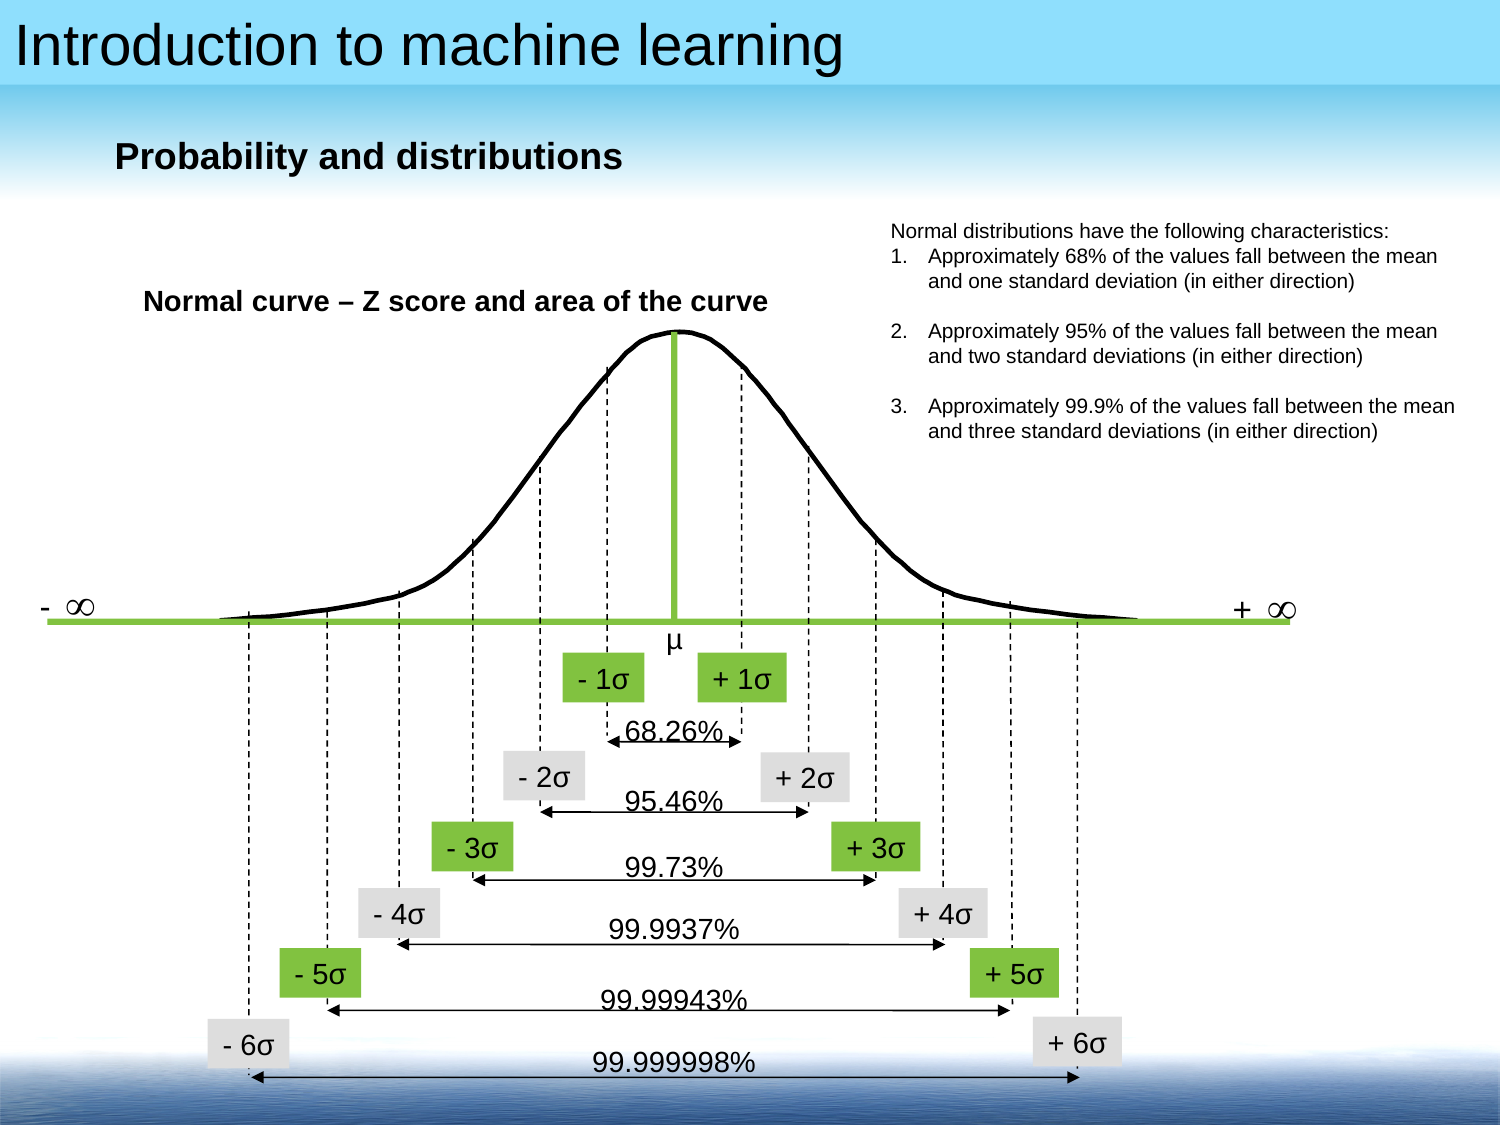

Probability and distributions
Normal distributions have the following characteristics:
Approximately 68% of the values fall between the mean and one standard deviation (in either direction)

Approximately 95% of the values fall between the mean and two standard deviations (in either direction)

Approximately 99.9% of the values fall between the mean and three standard deviations (in either direction)

Normal curve – Z score and area of the curve

- ∞
+ ∞

µ

- 1σ
+ 1σ
68.26%

- 2σ
+ 2σ
95.46%

- 3σ
+ 3σ
99.73%

- 4σ
+ 4σ
99.9937%

- 5σ
+ 5σ
99.99943%

+ 6σ
- 6σ
99.999998%